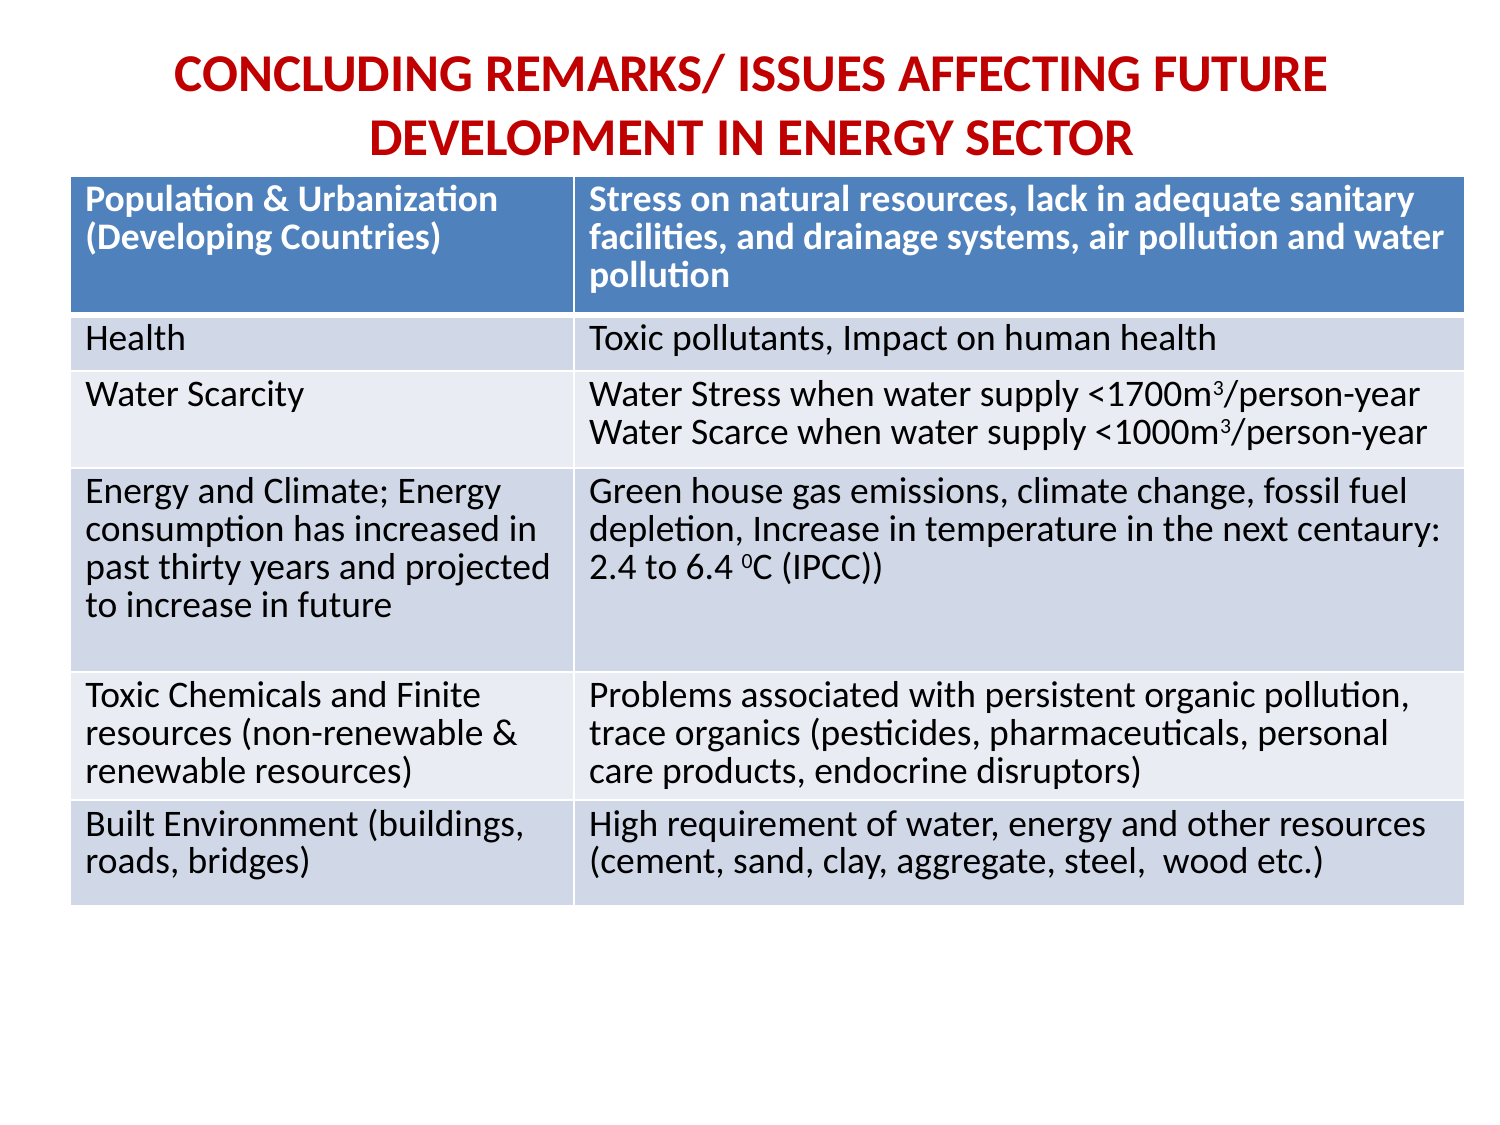

# CONCLUDING REMARKS/ ISSUES AFFECTING FUTURE DEVELOPMENT IN ENERGY SECTOR
| Population & Urbanization (Developing Countries) | Stress on natural resources, lack in adequate sanitary facilities, and drainage systems, air pollution and water pollution |
| --- | --- |
| Health | Toxic pollutants, Impact on human health |
| Water Scarcity | Water Stress when water supply <1700m3/person-year Water Scarce when water supply <1000m3/person-year |
| Energy and Climate; Energy consumption has increased in past thirty years and projected to increase in future | Green house gas emissions, climate change, fossil fuel depletion, Increase in temperature in the next centaury: 2.4 to 6.4 0C (IPCC)) |
| Toxic Chemicals and Finite resources (non-renewable & renewable resources) | Problems associated with persistent organic pollution, trace organics (pesticides, pharmaceuticals, personal care products, endocrine disruptors) |
| Built Environment (buildings, roads, bridges) | High requirement of water, energy and other resources (cement, sand, clay, aggregate, steel, wood etc.) |